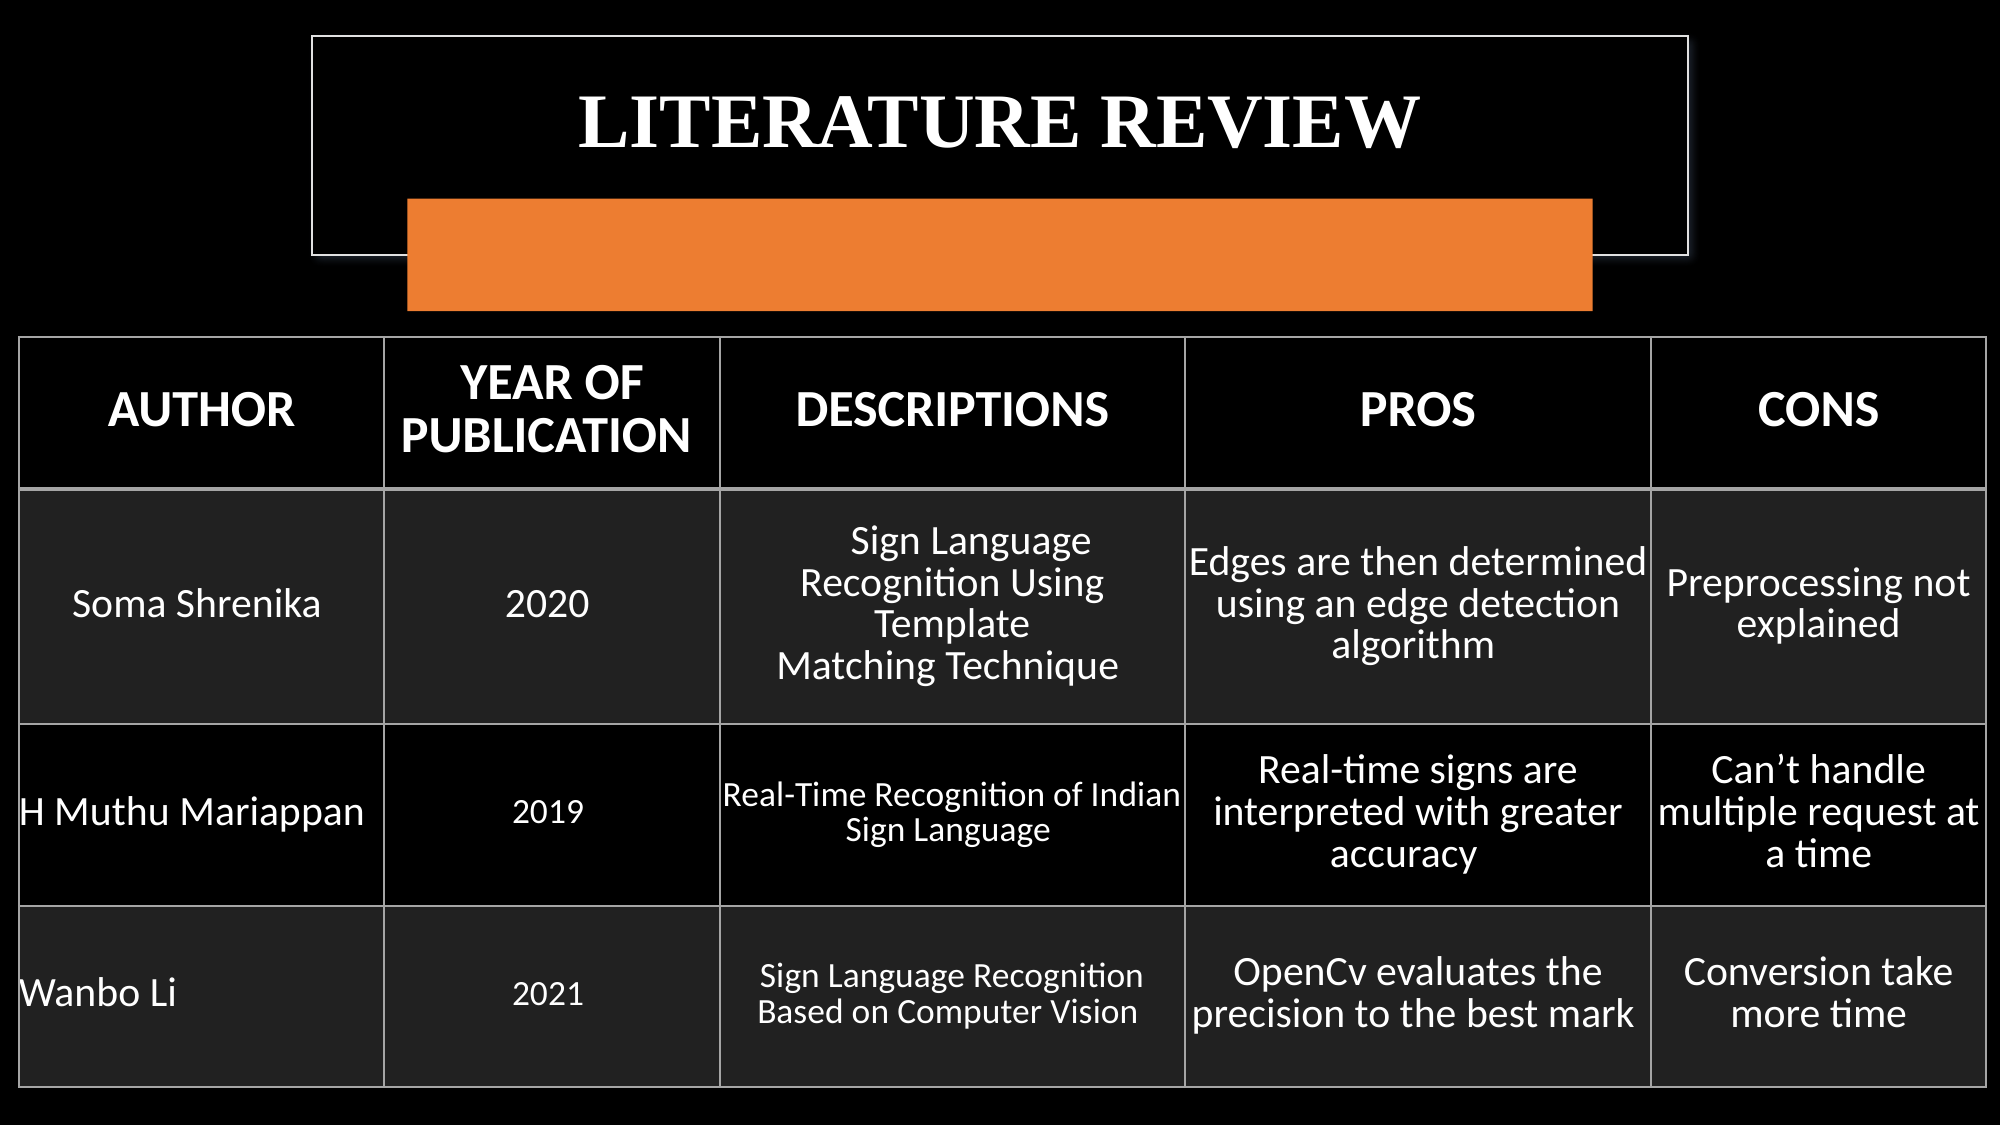

# LITERATURE REVIEW

| AUTHOR | YEAR OF PUBLICATION | DESCRIPTIONS | PROS | CONS |
| --- | --- | --- | --- | --- |
| Soma Shrenika | 2020 | Sign Language Recognition Using Template Matching Technique | Edges are then determined using an edge detection algorithm | Preprocessing not explained |
| H Muthu Mariappan | 2019 | Real-Time Recognition of Indian Sign Language | Real-time signs are interpreted with greater accuracy | Can’t handle multiple request at a time |
| Wanbo Li | 2021 | Sign Language Recognition Based on Computer Vision | OpenCv evaluates the precision to the best mark | Conversion take more time |